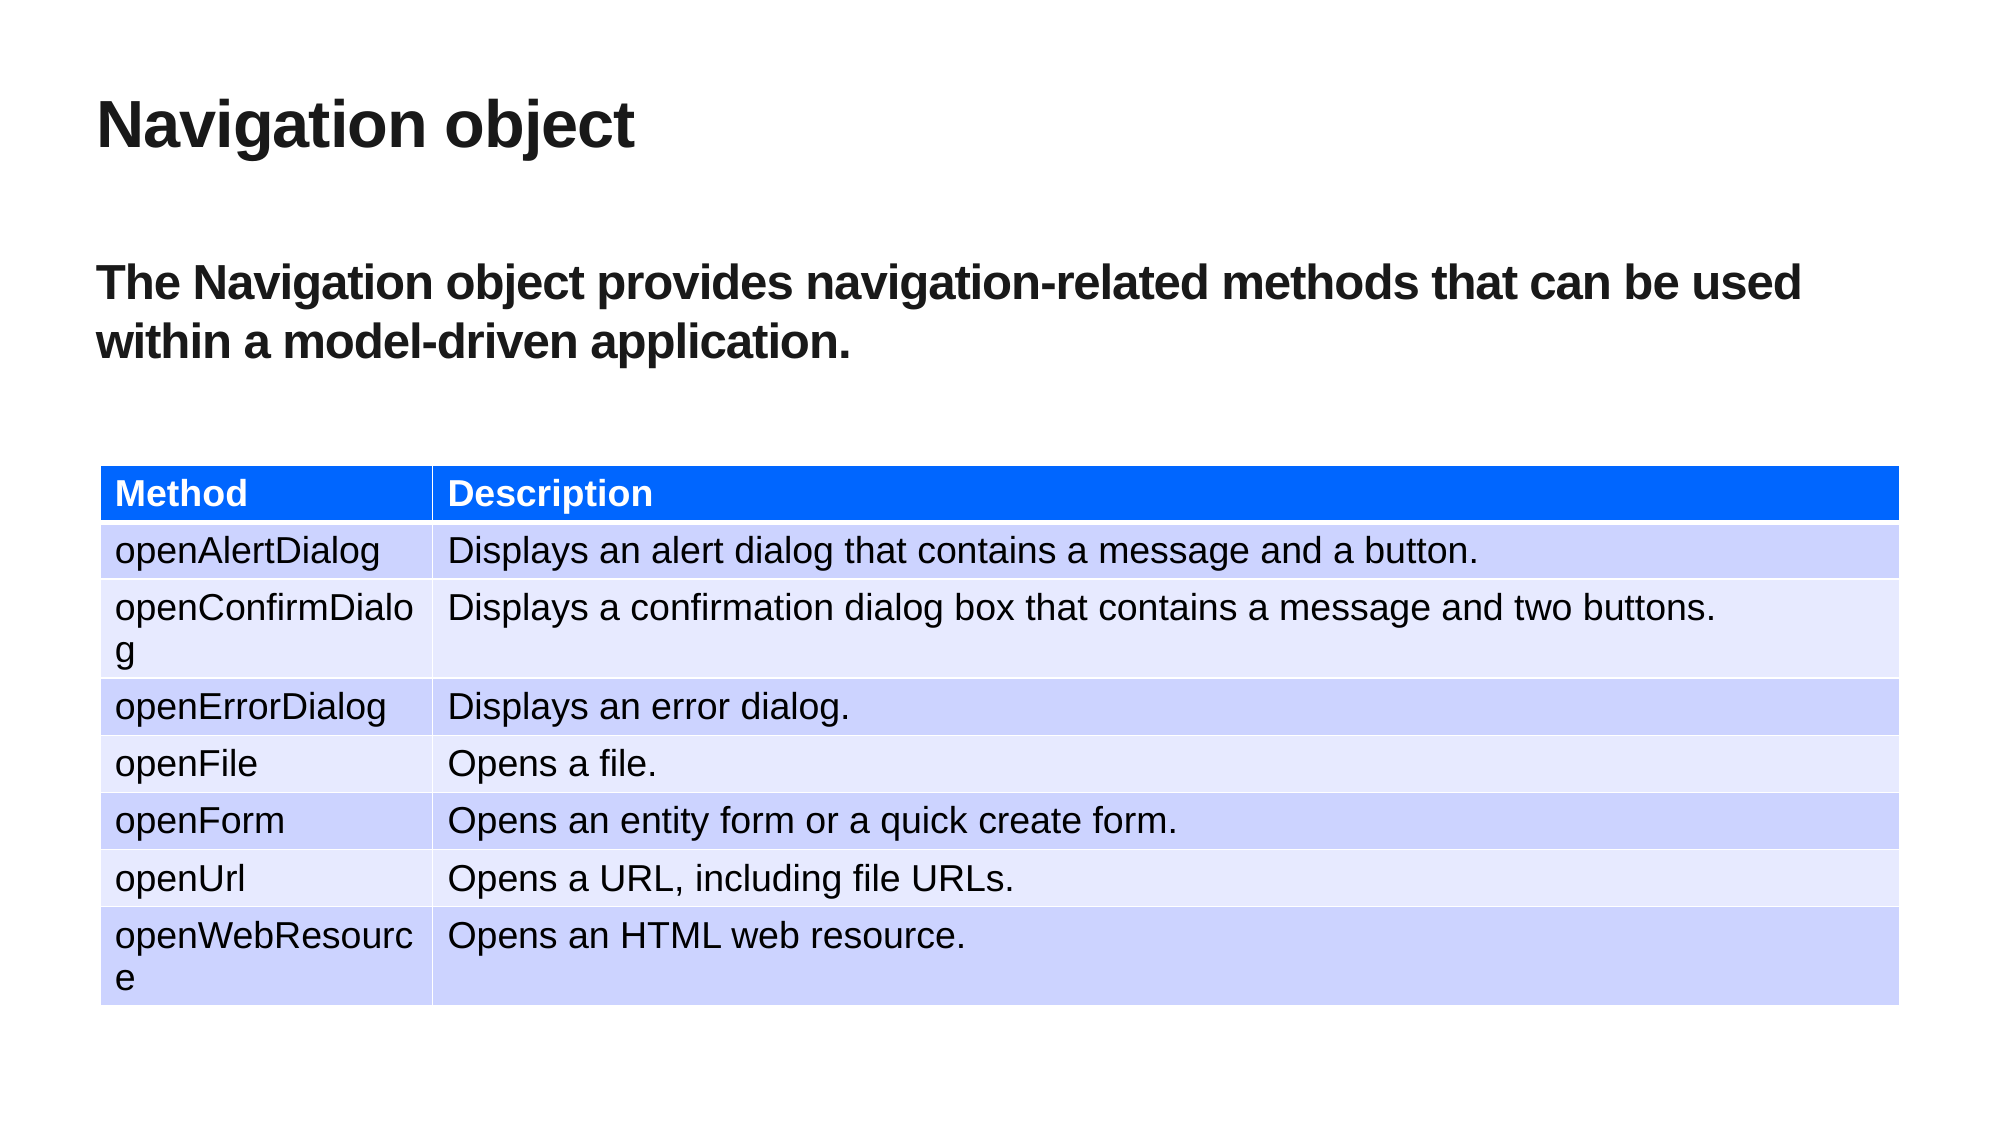

# Navigation object
The Navigation object provides navigation-related methods that can be used within a model-driven application.
| Method | Description |
| --- | --- |
| openAlertDialog | Displays an alert dialog that contains a message and a button. |
| openConfirmDialog | Displays a confirmation dialog box that contains a message and two buttons. |
| openErrorDialog | Displays an error dialog. |
| openFile | Opens a file. |
| openForm | Opens an entity form or a quick create form. |
| openUrl | Opens a URL, including file URLs. |
| openWebResource | Opens an HTML web resource. |